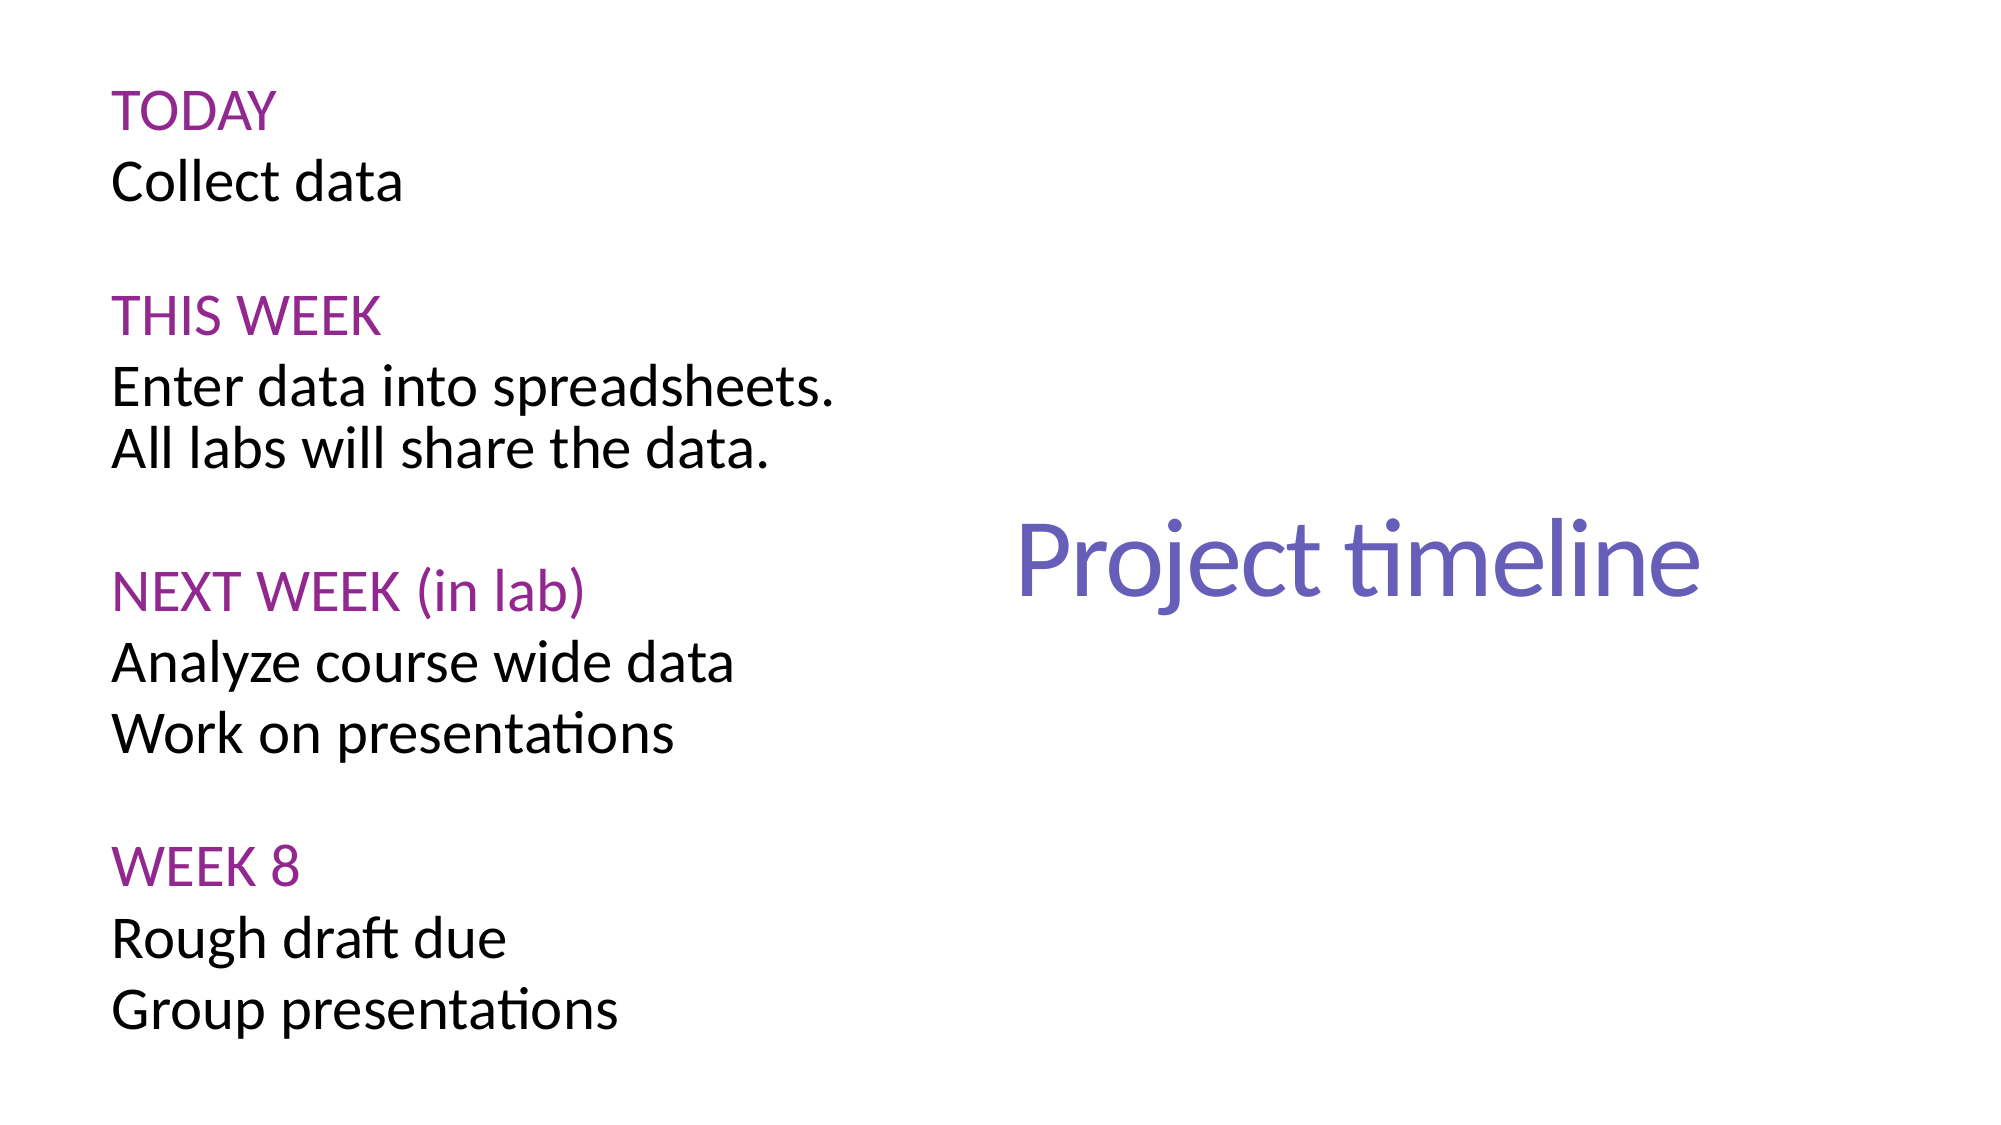

TODAY
Collect data
THIS WEEK
Enter data into spreadsheets.
All labs will share the data.

NEXT WEEK (in lab)
Analyze course wide data
Work on presentations
WEEK 8
Rough draft due
Group presentations

# Project timeline